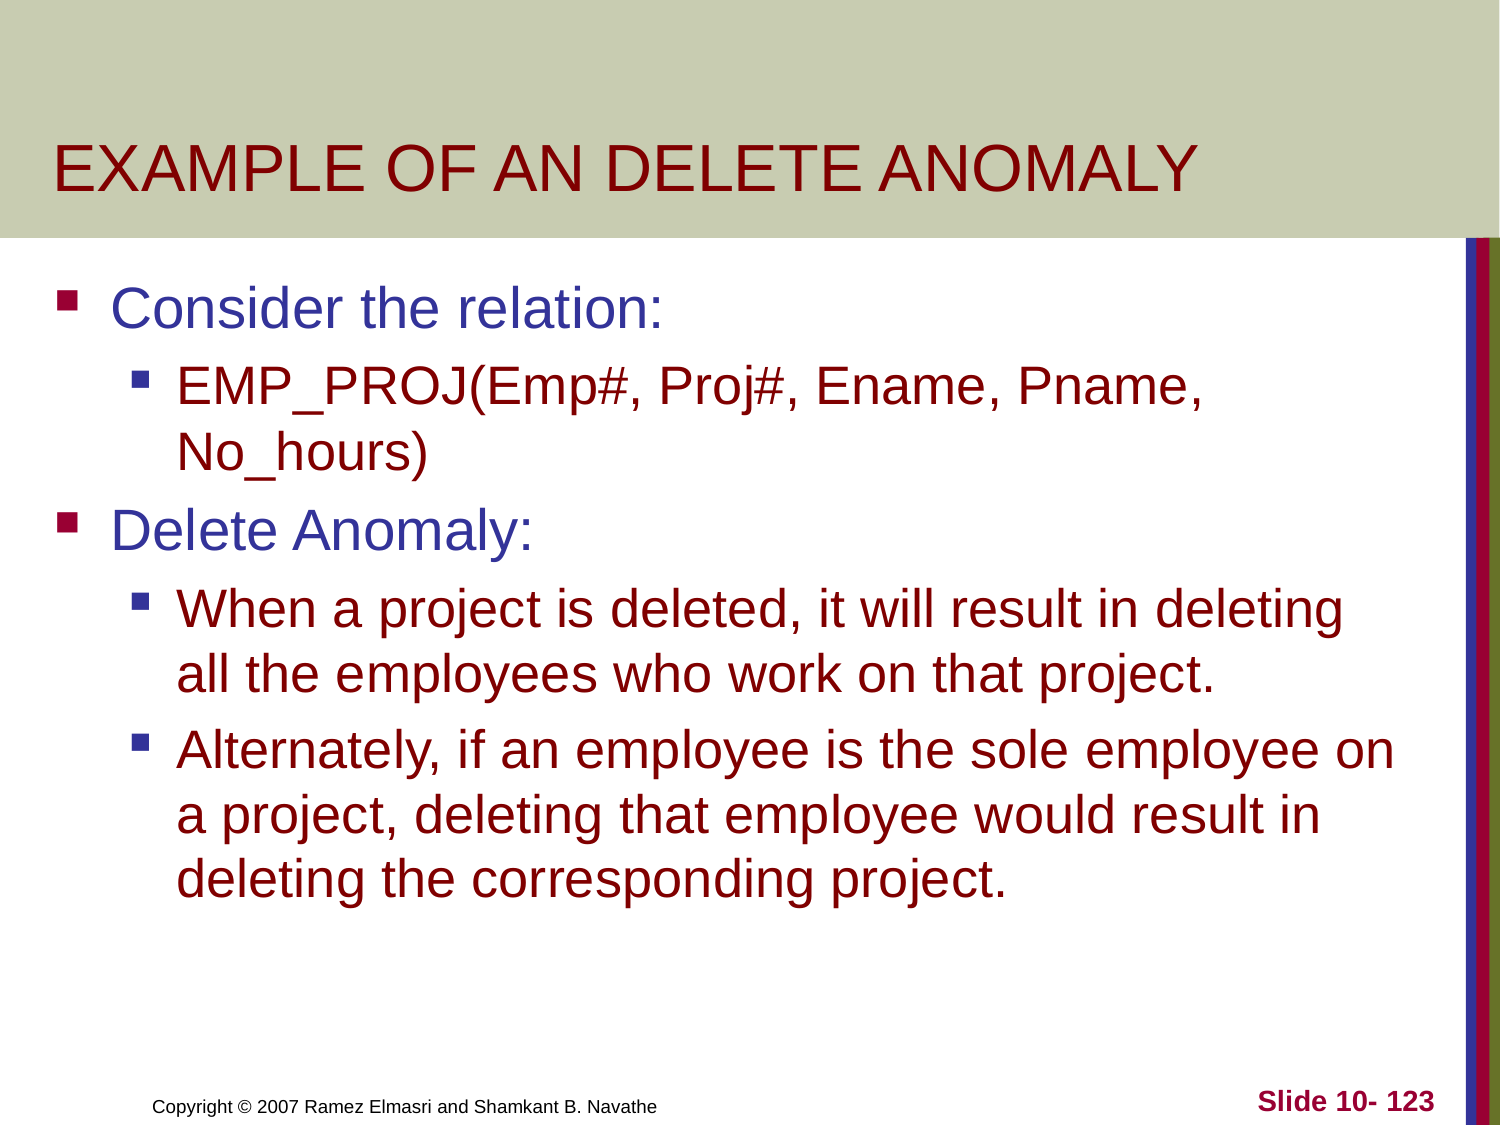

# EXAMPLE OF AN DELETE ANOMALY
Consider the relation:
EMP_PROJ(Emp#, Proj#, Ename, Pname, No_hours)
Delete Anomaly:
When a project is deleted, it will result in deleting all the employees who work on that project.
Alternately, if an employee is the sole employee on a project, deleting that employee would result in deleting the corresponding project.

Slide 10- 123